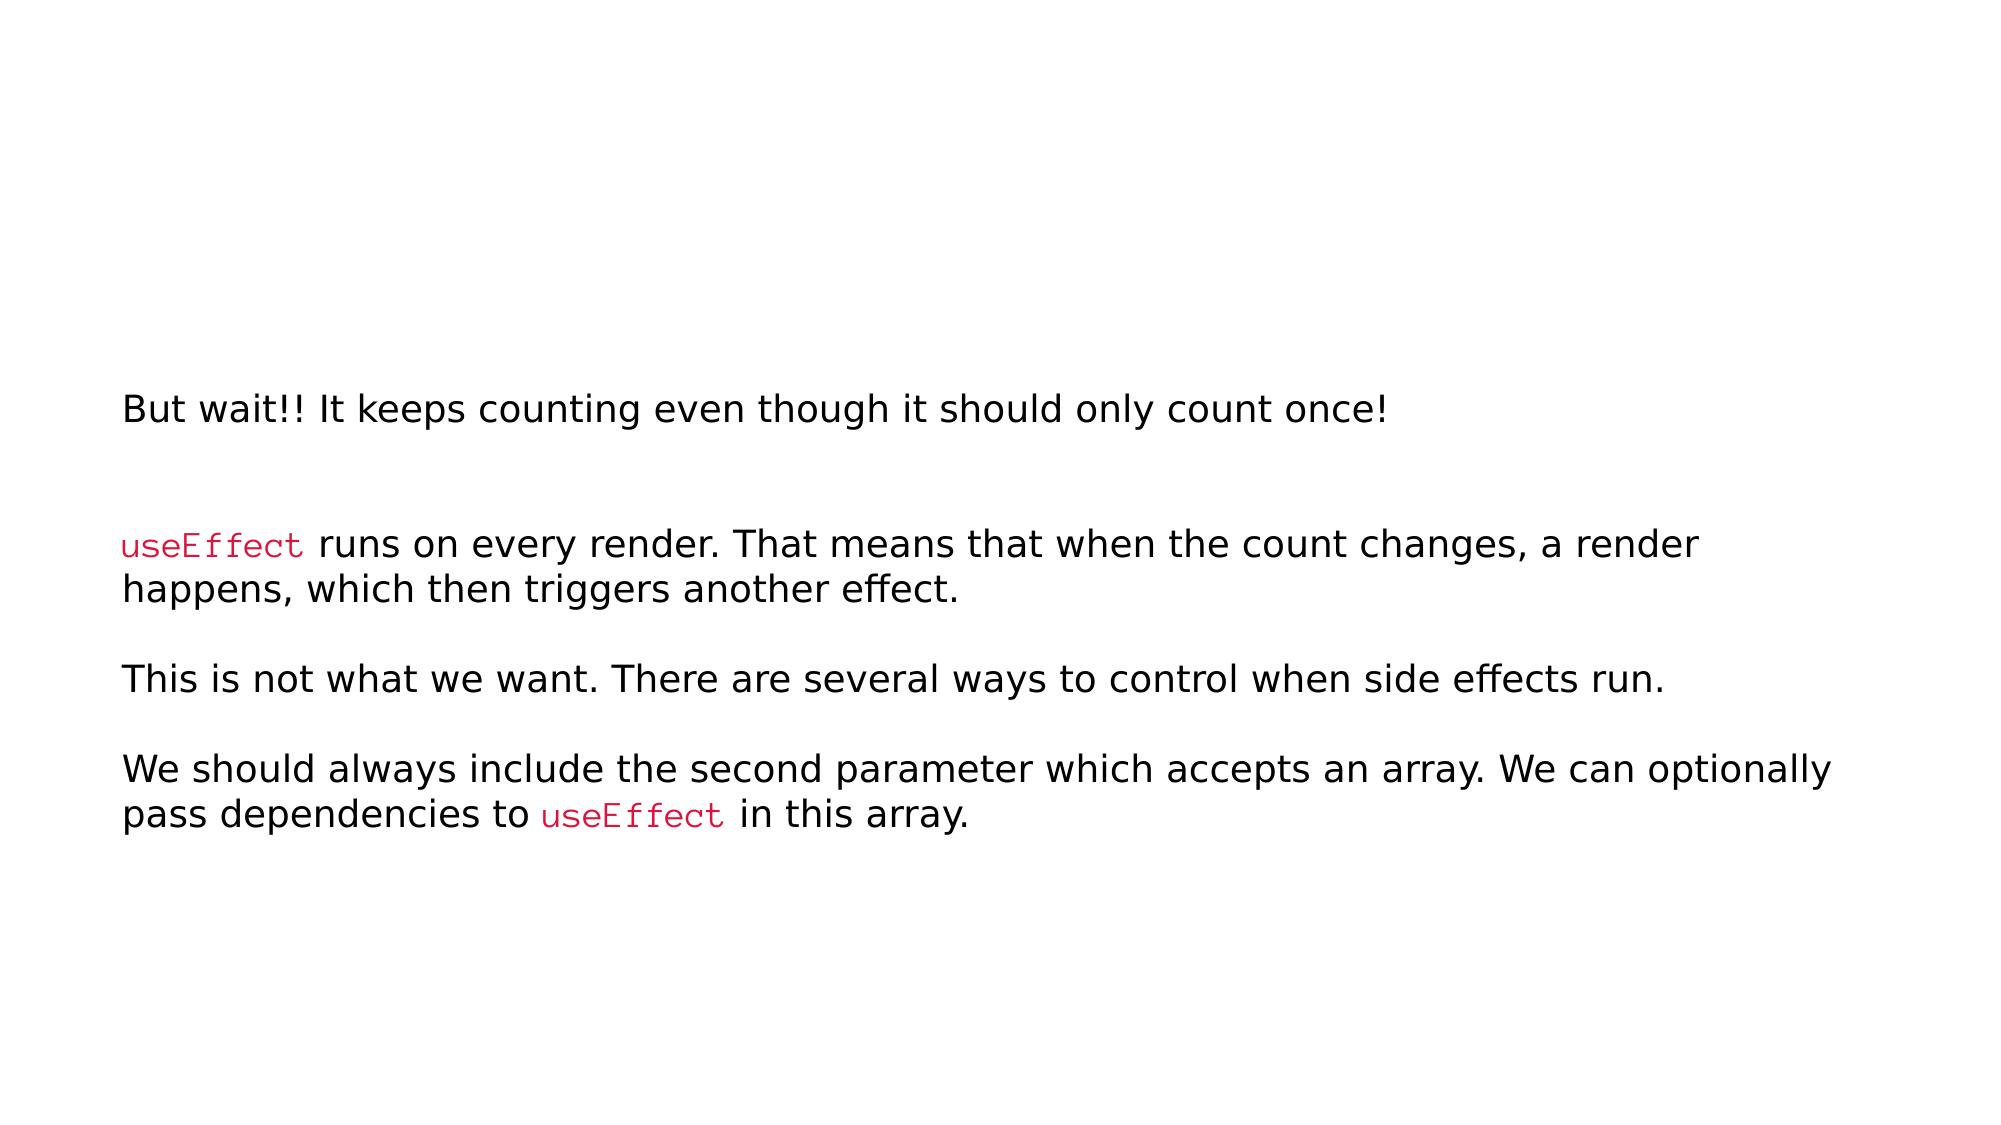

But wait!! It keeps counting even though it should only count once!

useEffect runs on every render. That means that when the count changes, a render happens, which then triggers another effect.

This is not what we want. There are several ways to control when side effects run.

We should always include the second parameter which accepts an array. We can optionally pass dependencies to useEffect in this array.